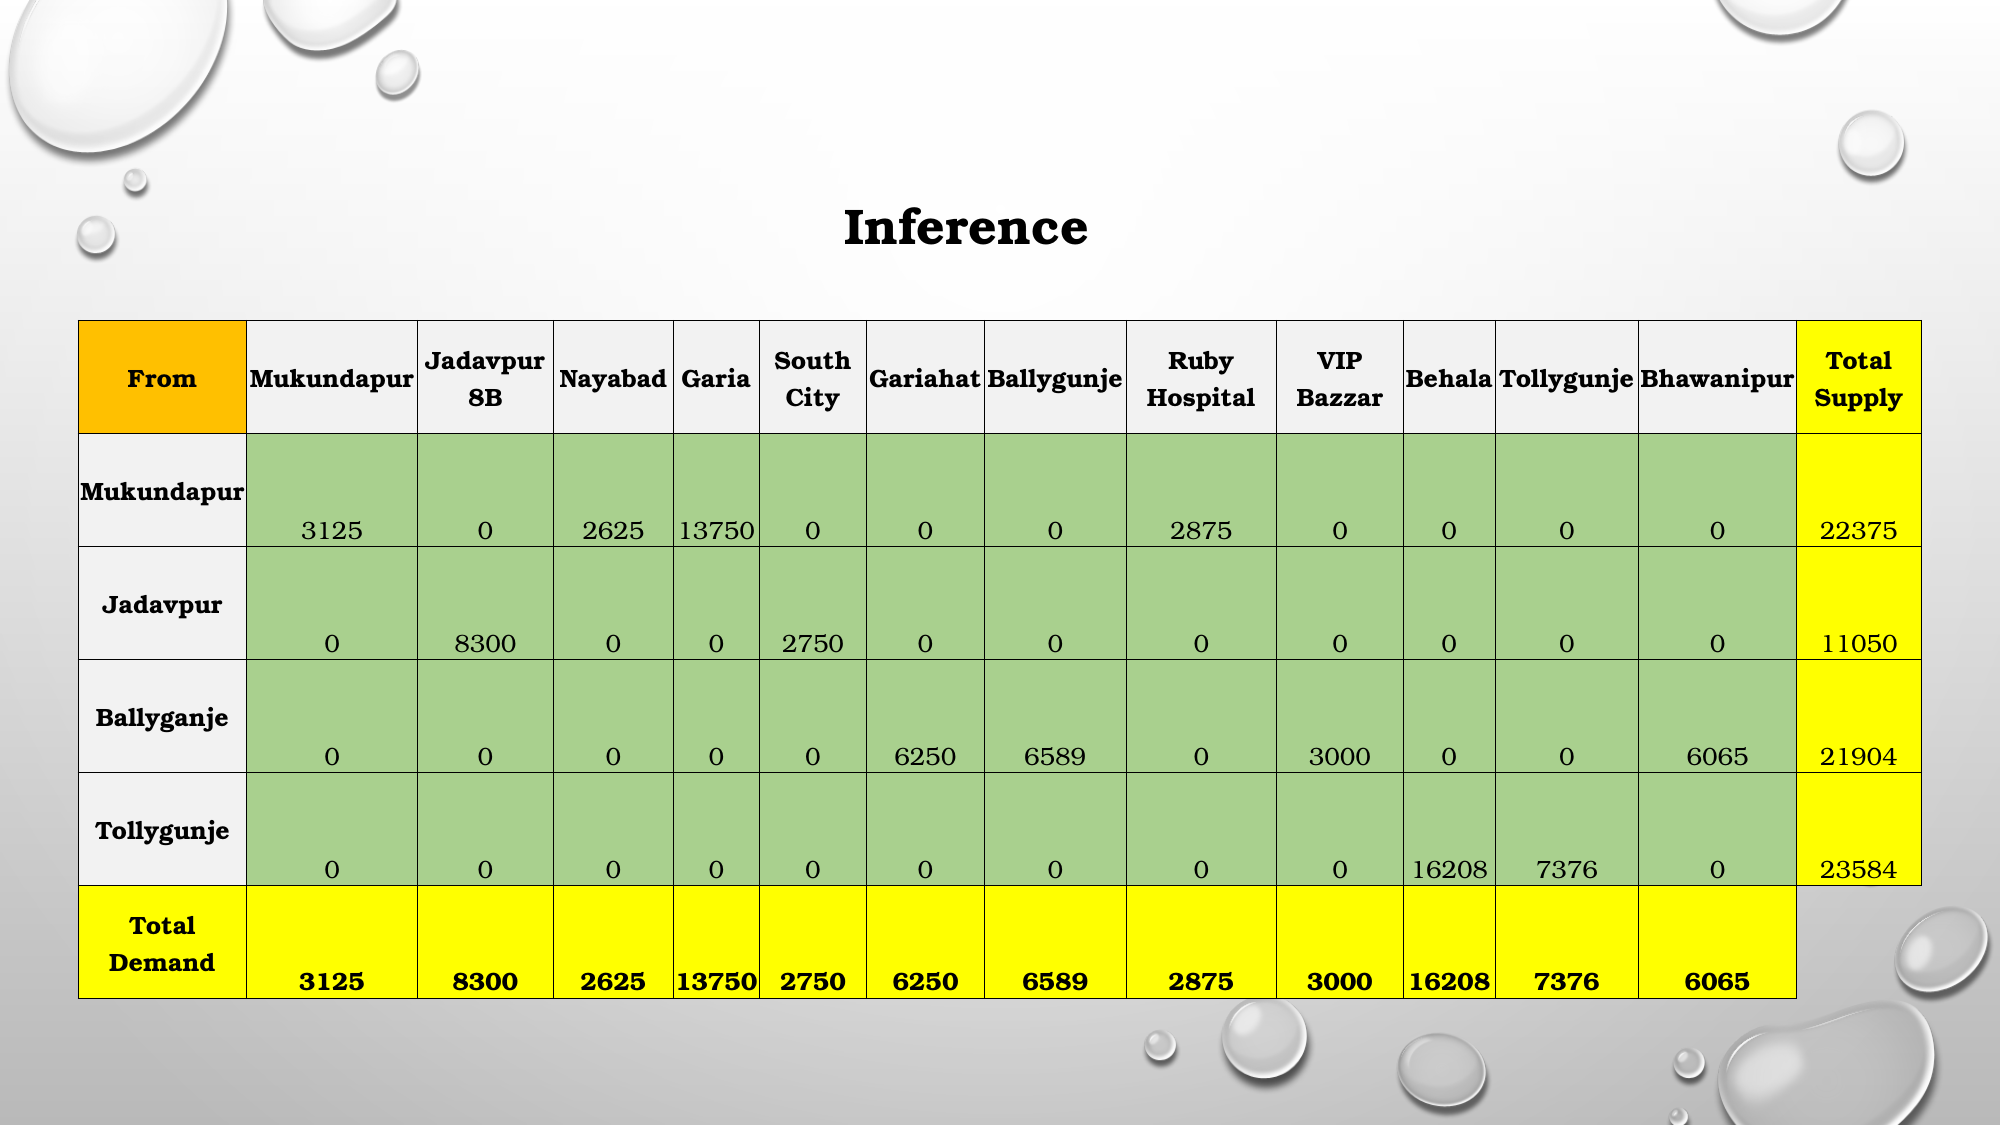

Inference
| From | Mukundapur | Jadavpur 8B | Nayabad | Garia | South City | Gariahat | Ballygunje | Ruby Hospital | VIP Bazzar | Behala | Tollygunje | Bhawanipur | Total Supply |
| --- | --- | --- | --- | --- | --- | --- | --- | --- | --- | --- | --- | --- | --- |
| Mukundapur | 3125 | 0 | 2625 | 13750 | 0 | 0 | 0 | 2875 | 0 | 0 | 0 | 0 | 22375 |
| Jadavpur | 0 | 8300 | 0 | 0 | 2750 | 0 | 0 | 0 | 0 | 0 | 0 | 0 | 11050 |
| Ballyganje | 0 | 0 | 0 | 0 | 0 | 6250 | 6589 | 0 | 3000 | 0 | 0 | 6065 | 21904 |
| Tollygunje | 0 | 0 | 0 | 0 | 0 | 0 | 0 | 0 | 0 | 16208 | 7376 | 0 | 23584 |
| Total Demand | 3125 | 8300 | 2625 | 13750 | 2750 | 6250 | 6589 | 2875 | 3000 | 16208 | 7376 | 6065 |  |